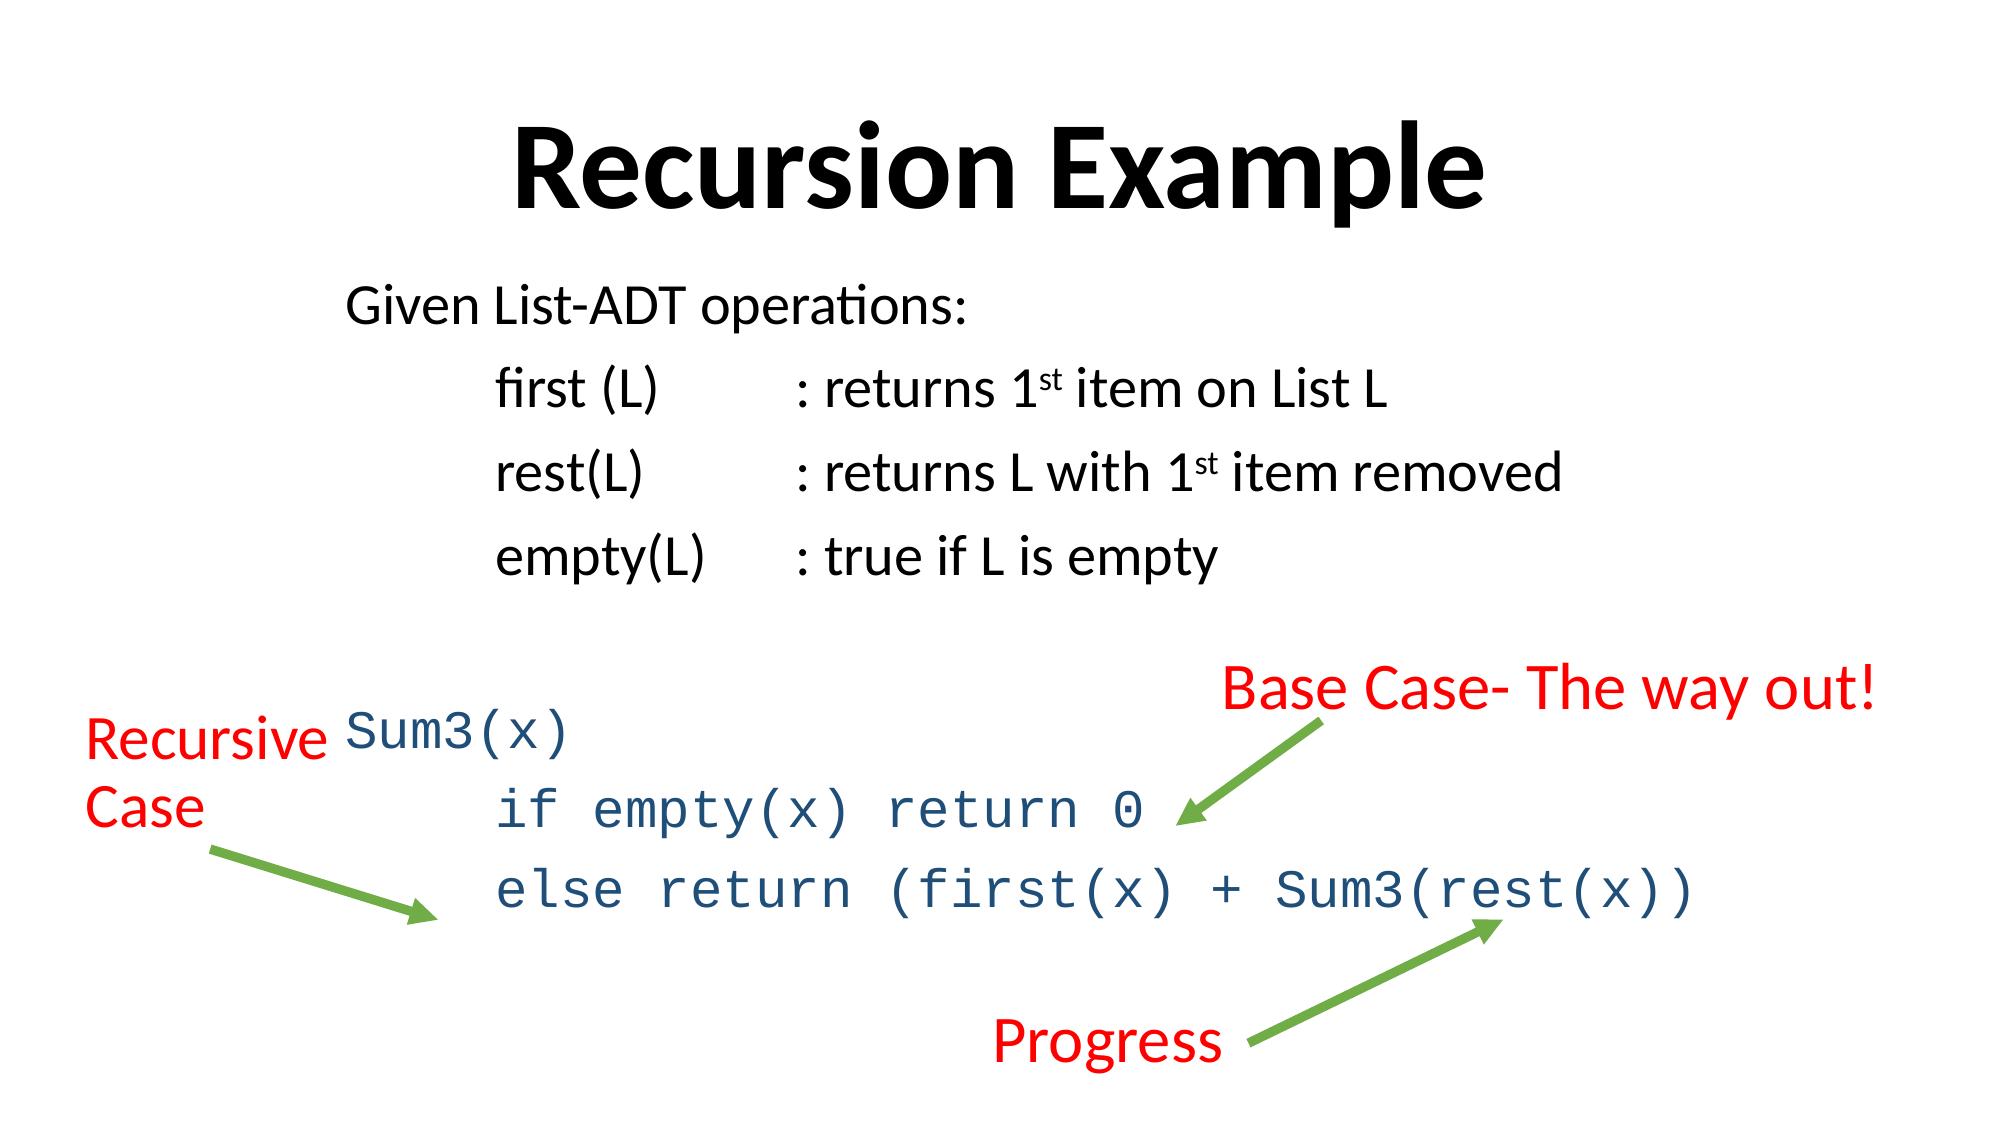

# Recursion Example
Given List-ADT operations:
	first (L) 	: returns 1st item on List L
	rest(L) 	: returns L with 1st item removed
	empty(L) 	: true if L is empty

Sum3(x)
	if empty(x) return 0
	else return (first(x) + Sum3(rest(x))
Base Case- The way out!
Recursive
Case
Progress